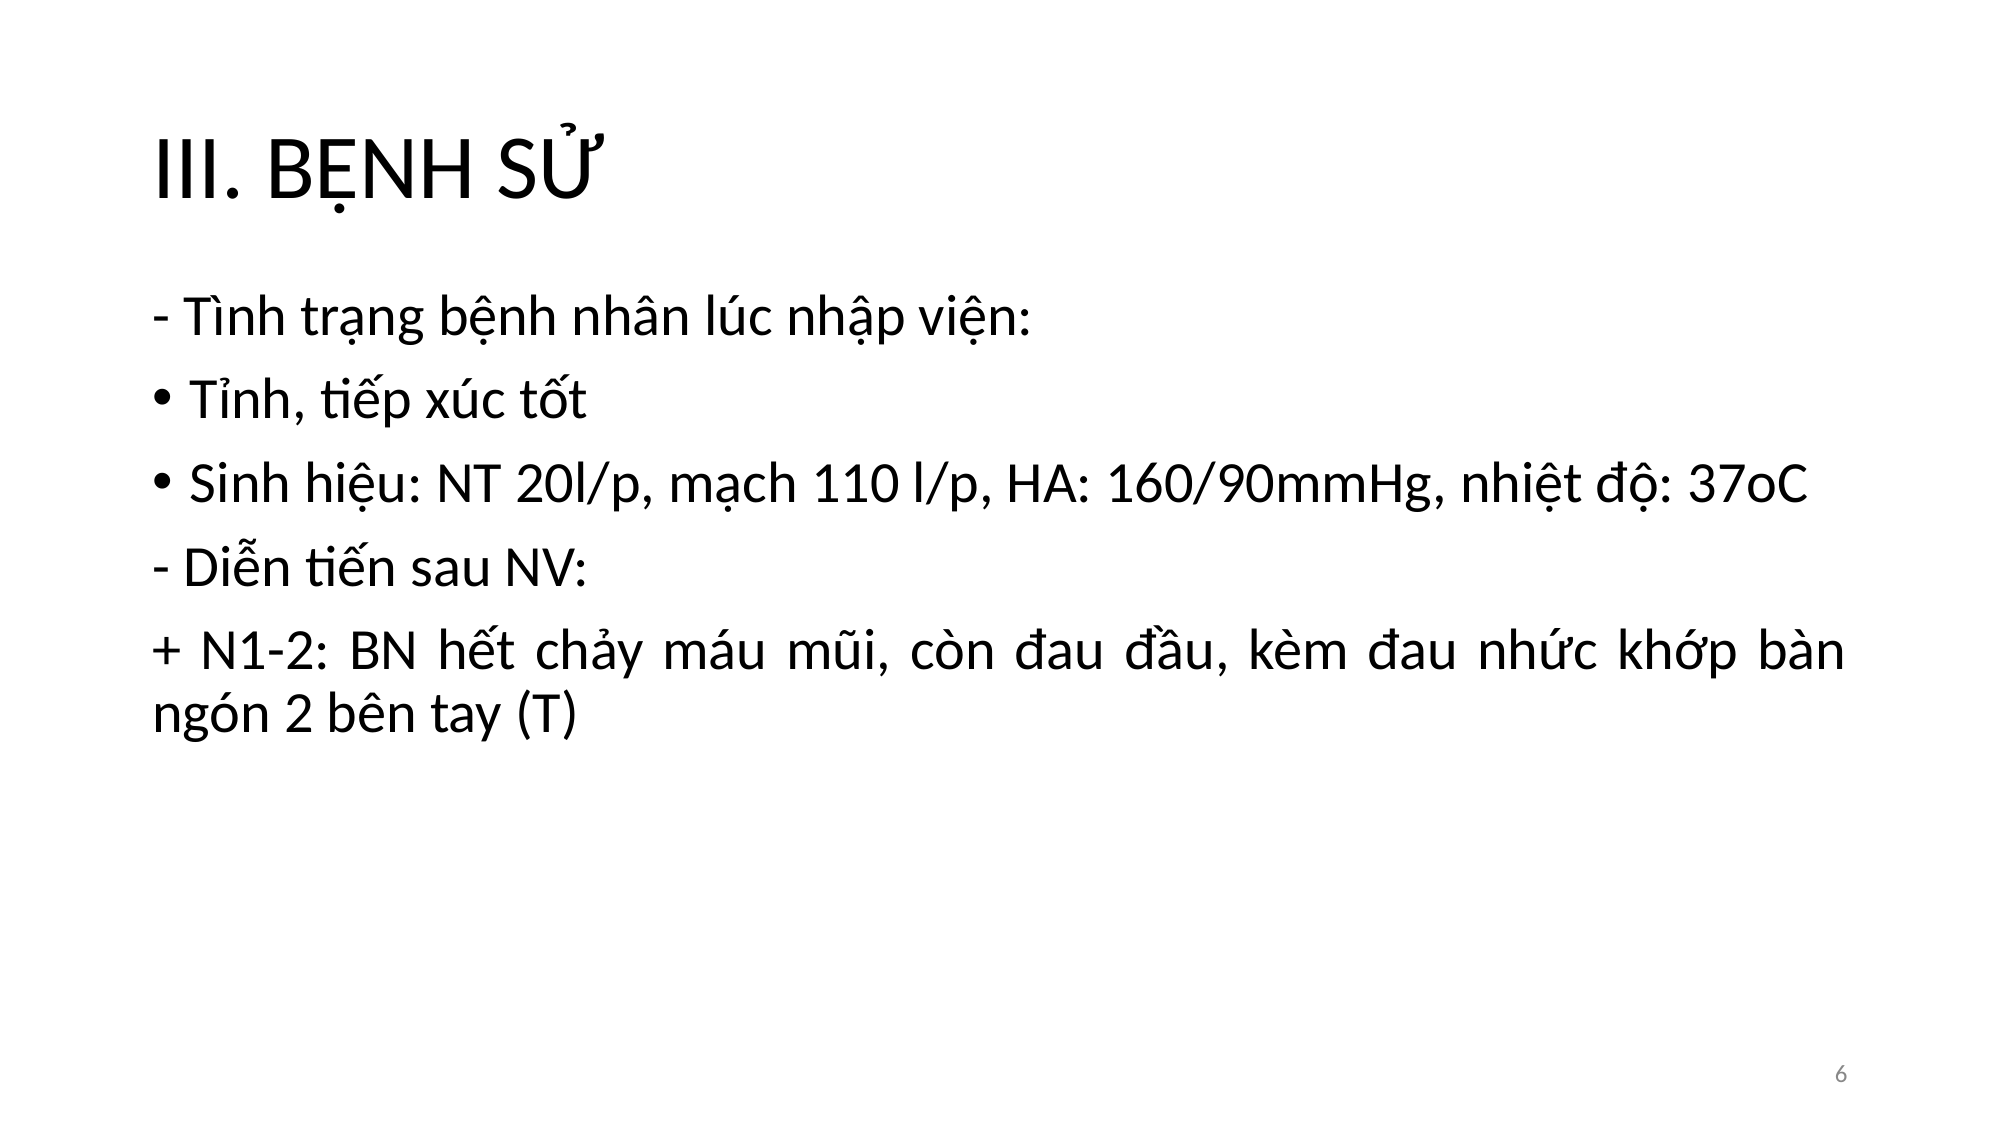

# III. BỆNH SỬ
- Tình trạng bệnh nhân lúc nhập viện:
Tỉnh, tiếp xúc tốt
Sinh hiệu: NT 20l/p, mạch 110 l/p, HA: 160/90mmHg, nhiệt độ: 37oC
- Diễn tiến sau NV:
+ N1-2: BN hết chảy máu mũi, còn đau đầu, kèm đau nhức khớp bàn ngón 2 bên tay (T)

6